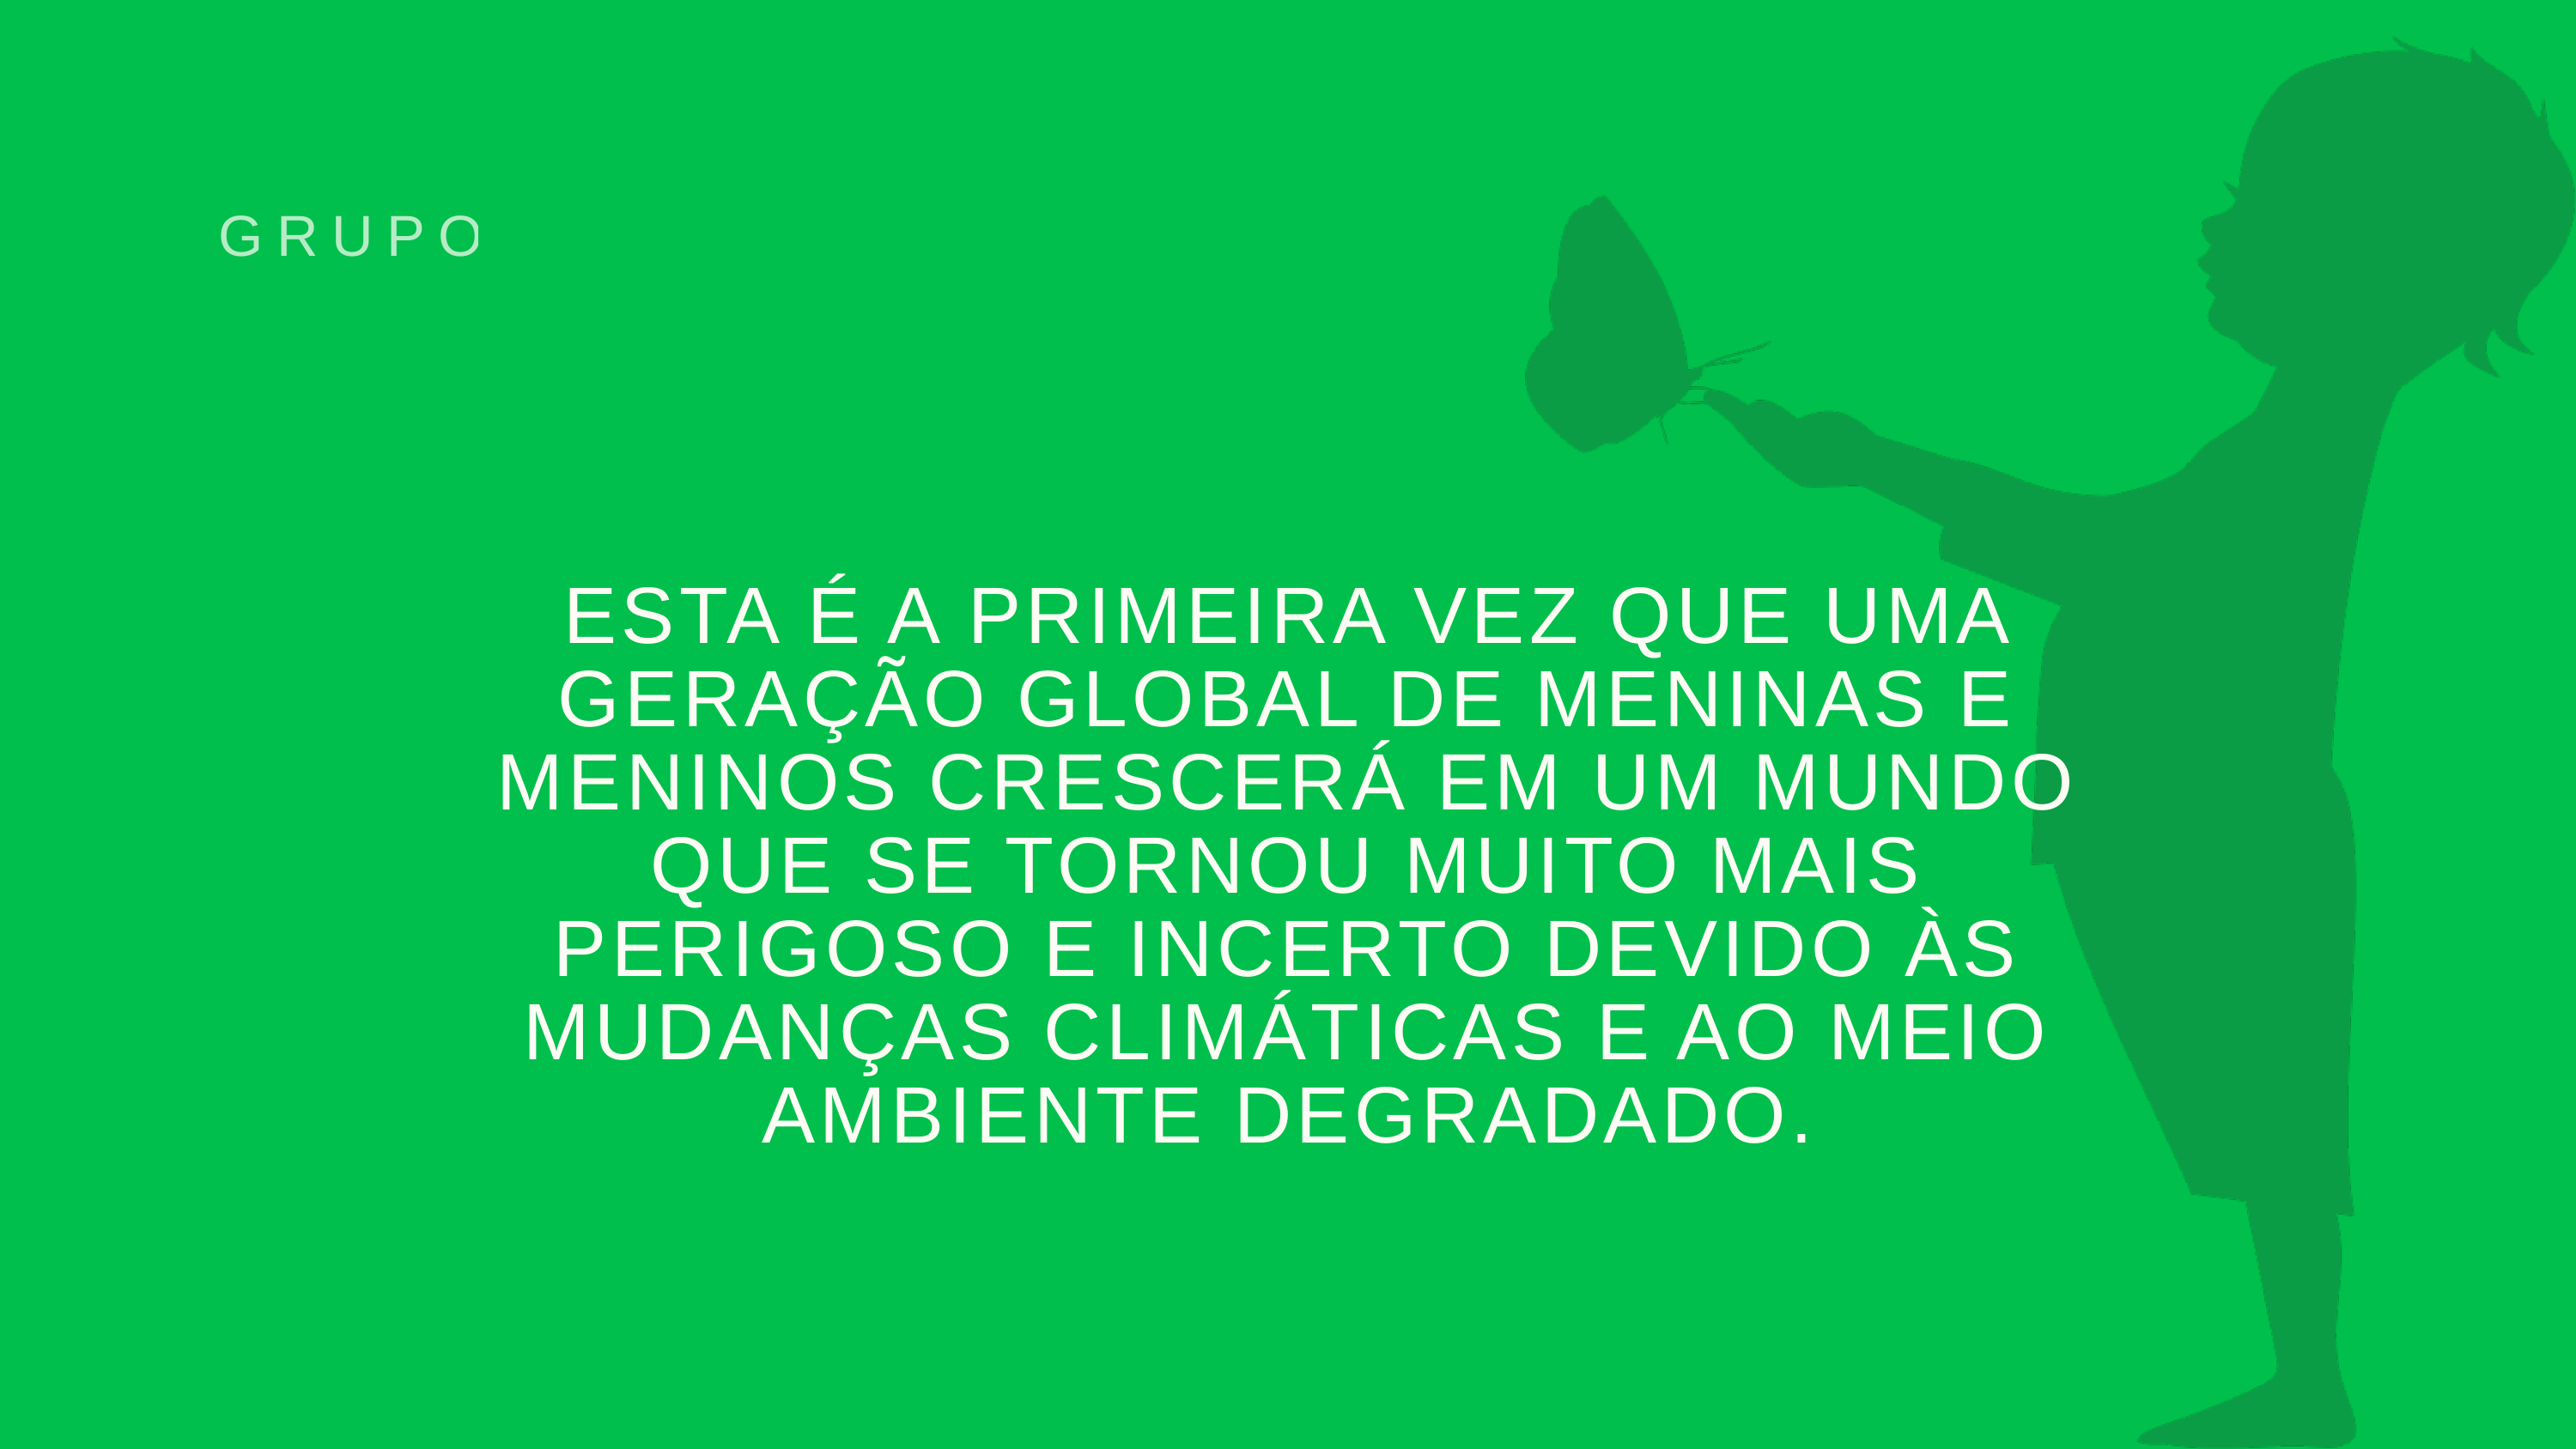

GRUPO 5
ESTA É A PRIMEIRA VEZ QUE UMA GERAÇÃO GLOBAL DE MENINAS E MENINOS CRESCERÁ EM UM MUNDO QUE SE TORNOU MUITO MAIS PERIGOSO E INCERTO DEVIDO ÀS MUDANÇAS CLIMÁTICAS E AO MEIO AMBIENTE DEGRADADO.